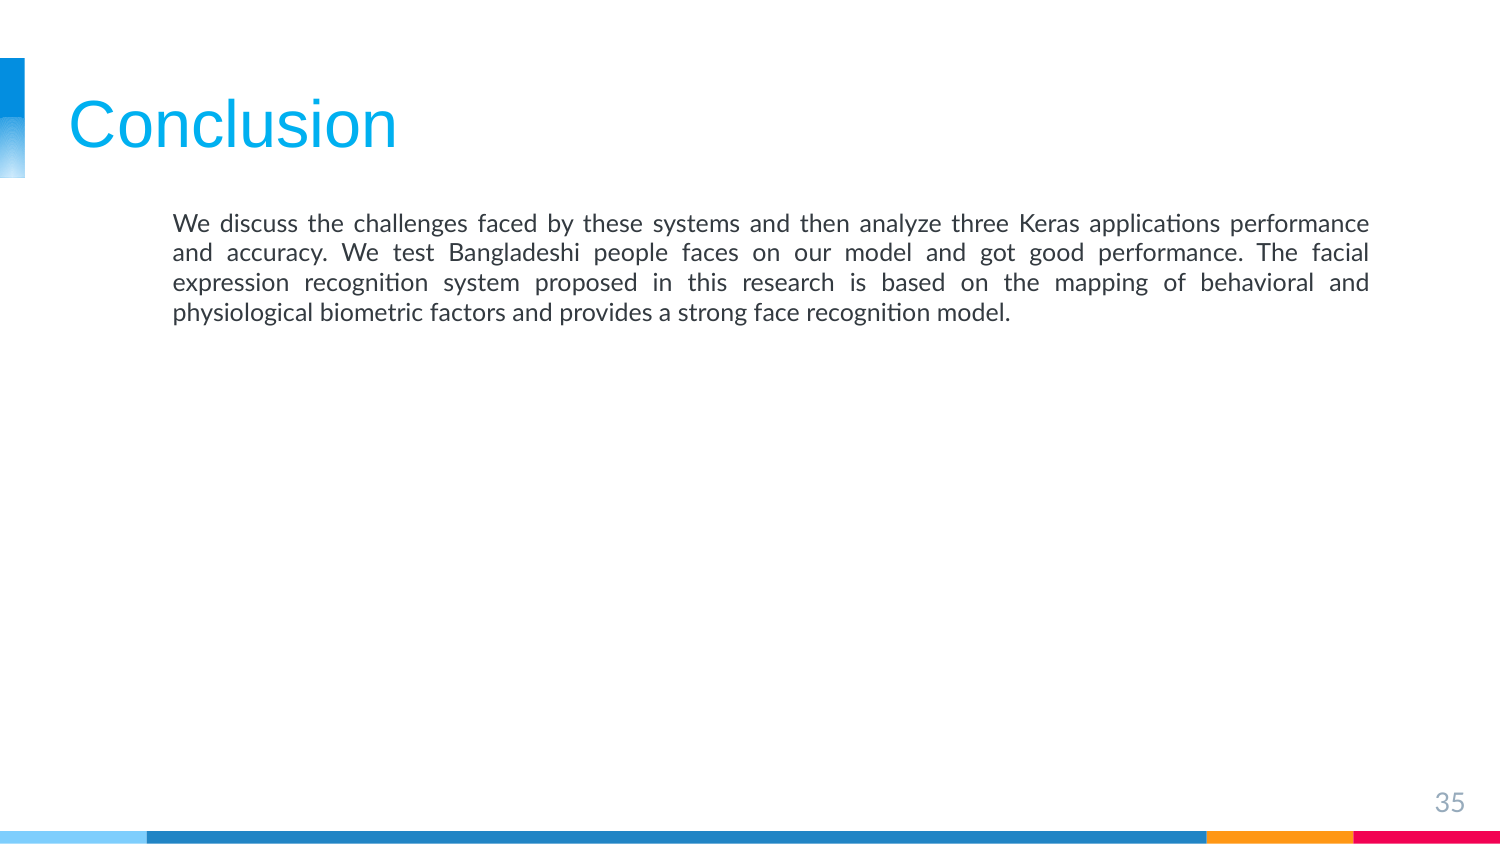

# Conclusion

We discuss the challenges faced by these systems and then analyze three Keras applications performance and accuracy. We test Bangladeshi people faces on our model and got good performance. The facial expression recognition system proposed in this research is based on the mapping of behavioral and physiological biometric factors and provides a strong face recognition model.
35